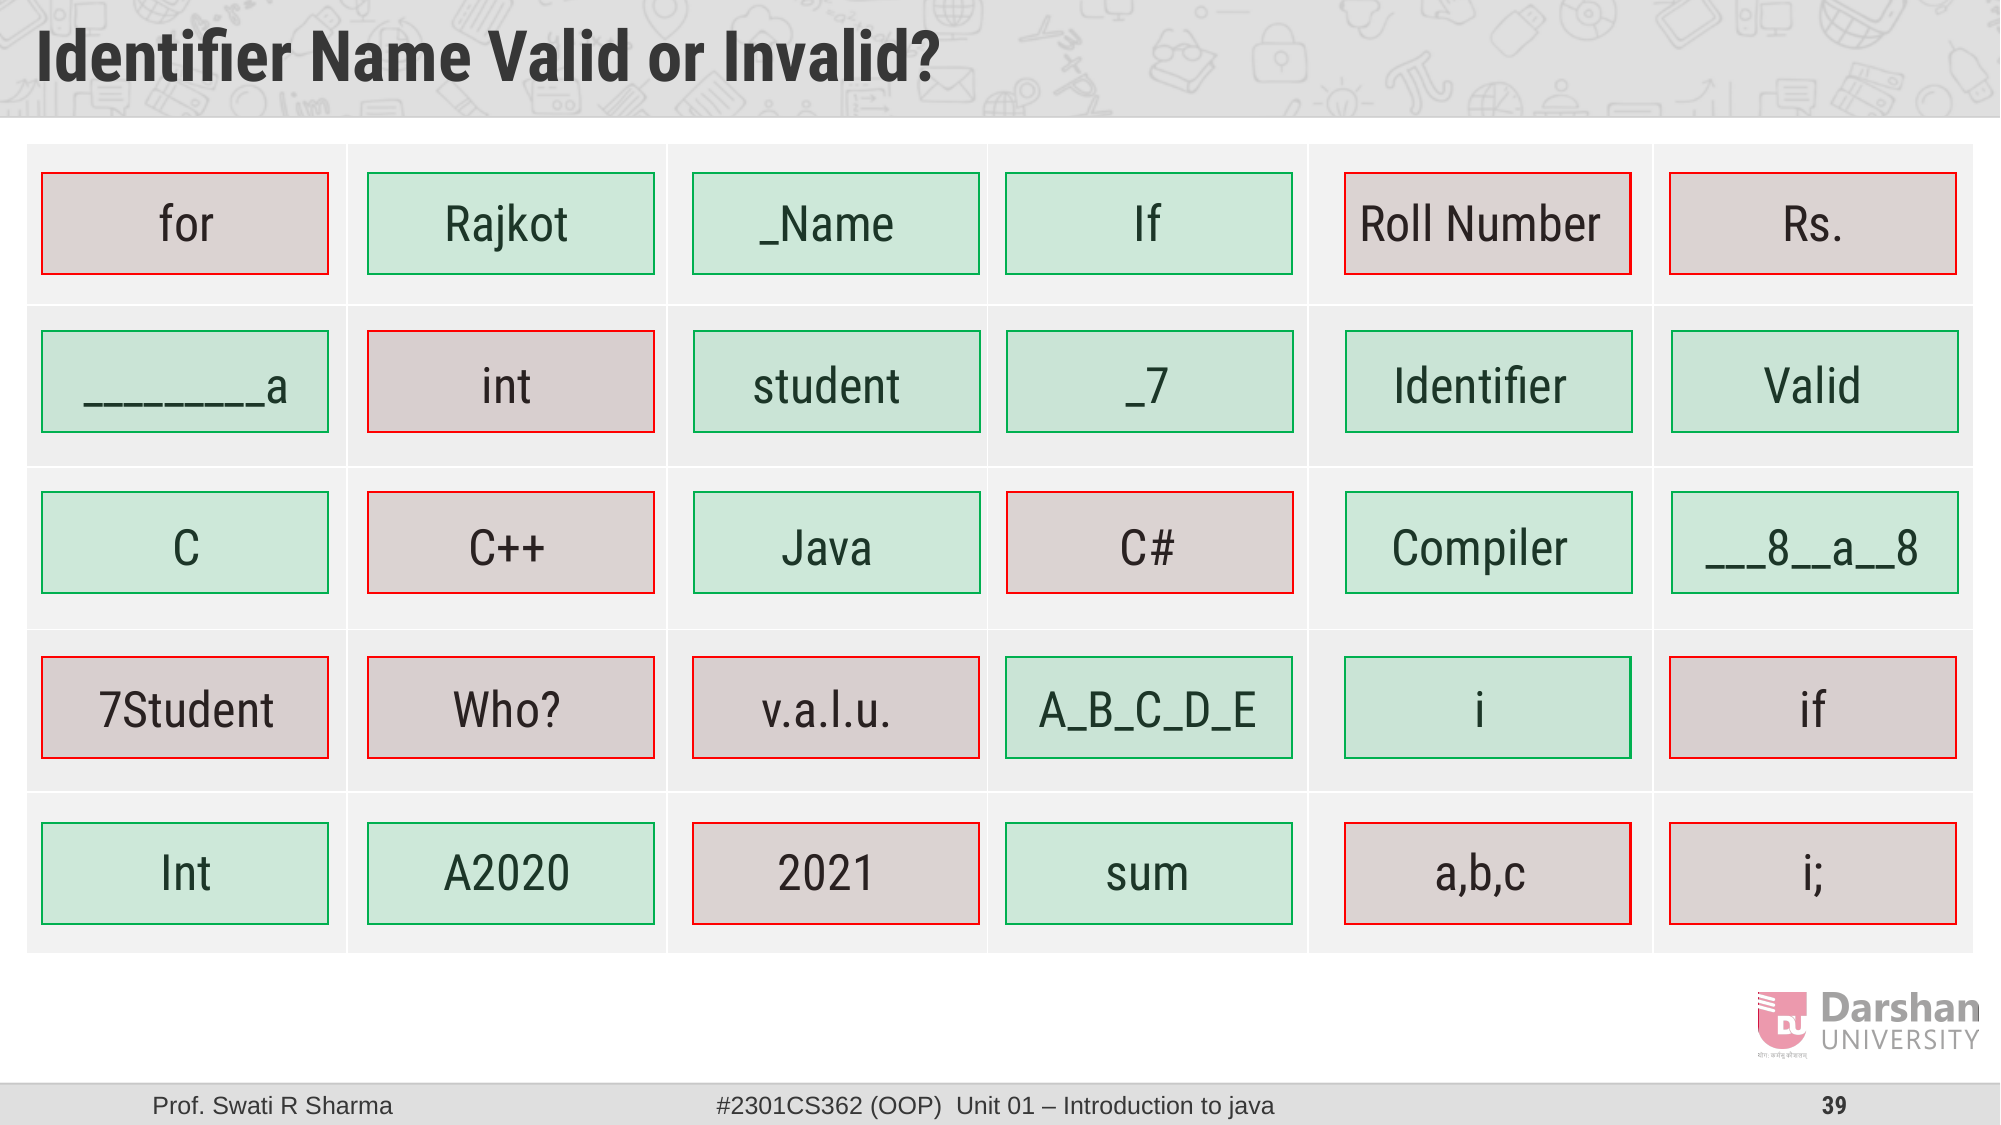

# Identifier Name Valid or Invalid?
| for | Rajkot | \_Name | If | Roll Number | Rs. |
| --- | --- | --- | --- | --- | --- |
| \_\_\_\_\_\_\_\_\_a | int | student | \_7 | Identifier | Valid |
| C | C++ | Java | C# | Compiler | \_\_\_8\_\_a\_\_8 |
| 7Student | Who? | v.a.l.u. | A\_B\_C\_D\_E | i | if |
| Int | A2020 | 2021 | sum | a,b,c | i; |